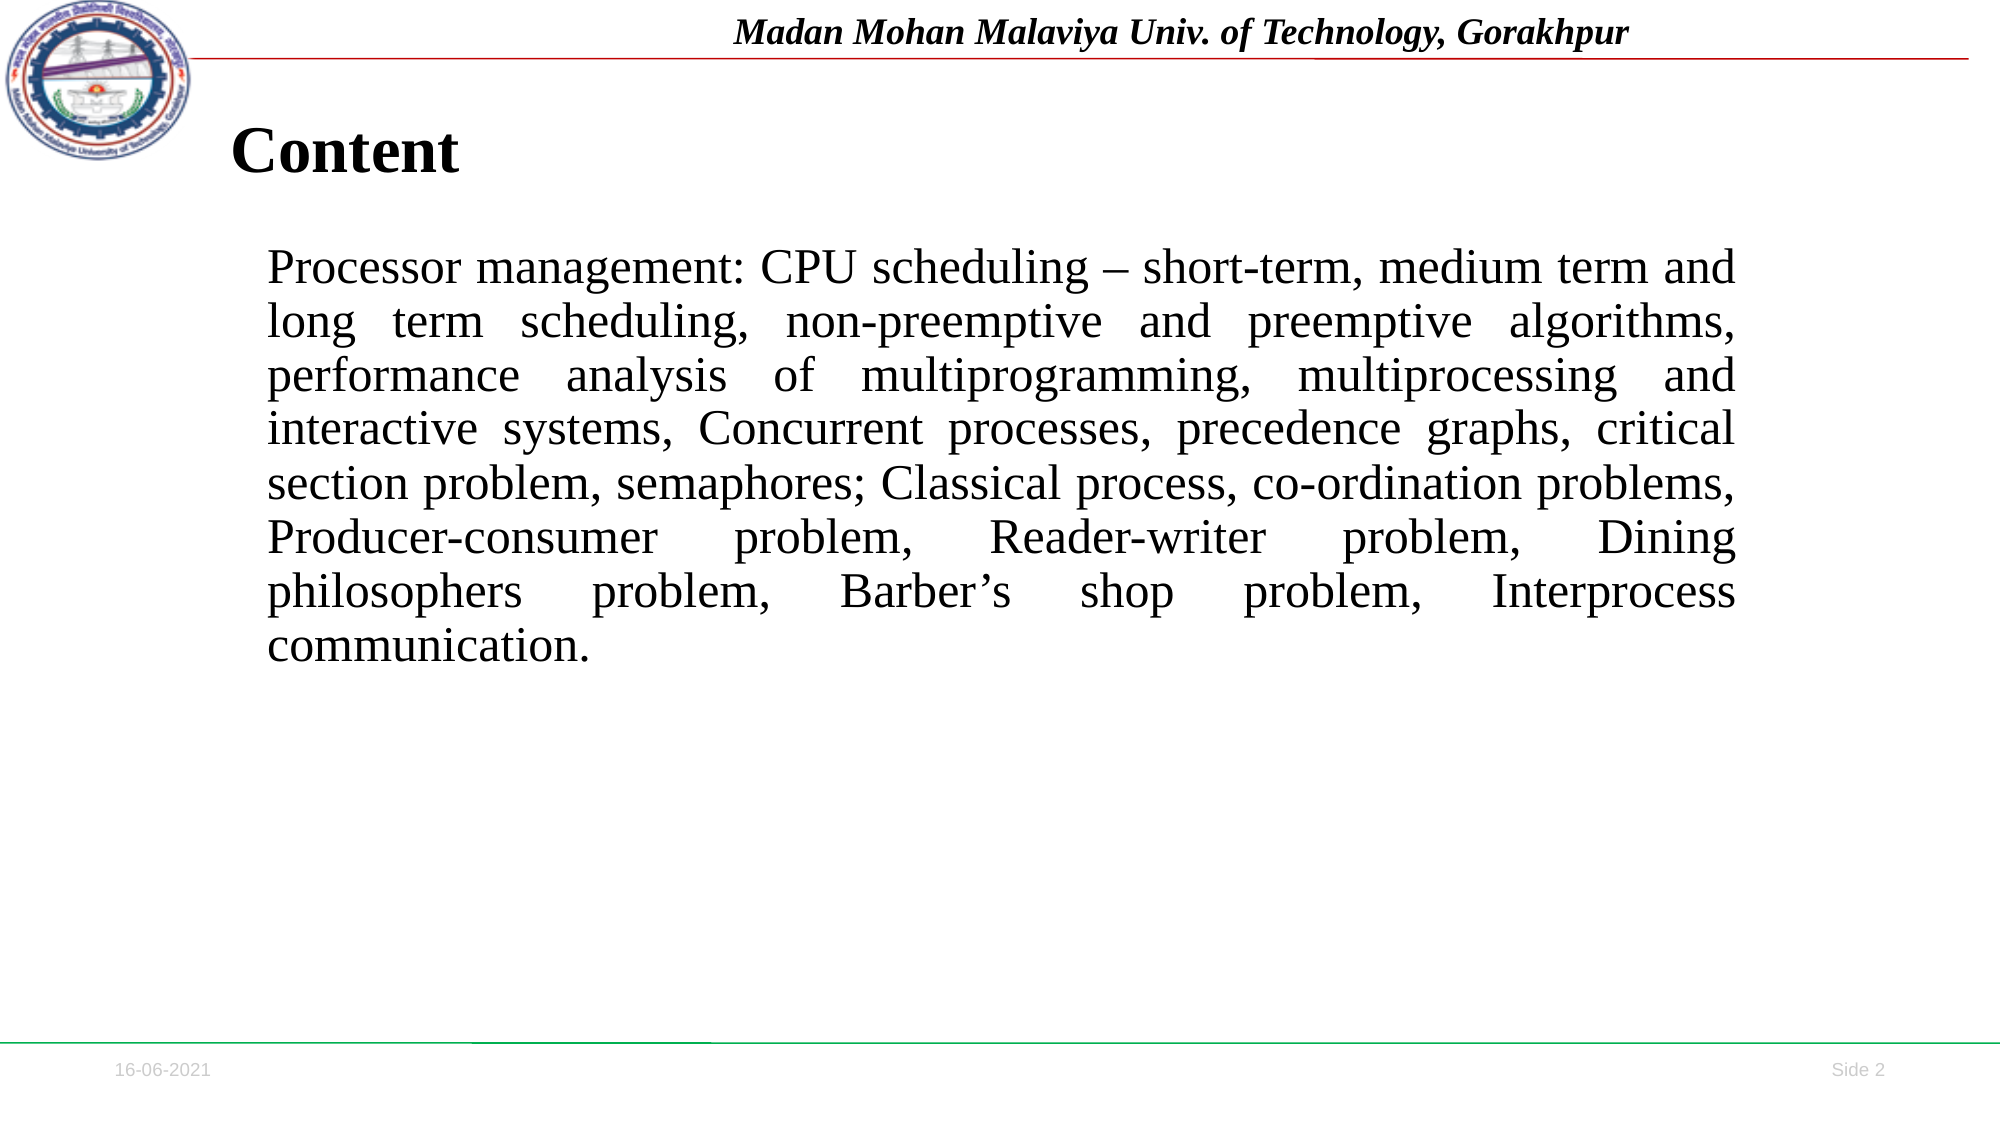

# Content
Processor management: CPU scheduling – short-term, medium term and long term scheduling, non-preemptive and preemptive algorithms, performance analysis of multiprogramming, multiprocessing and interactive systems, Concurrent processes, precedence graphs, critical section problem, semaphores; Classical process, co-ordination problems, Producer-consumer problem, Reader-writer problem, Dining philosophers problem, Barber’s shop problem, Interprocess communication.